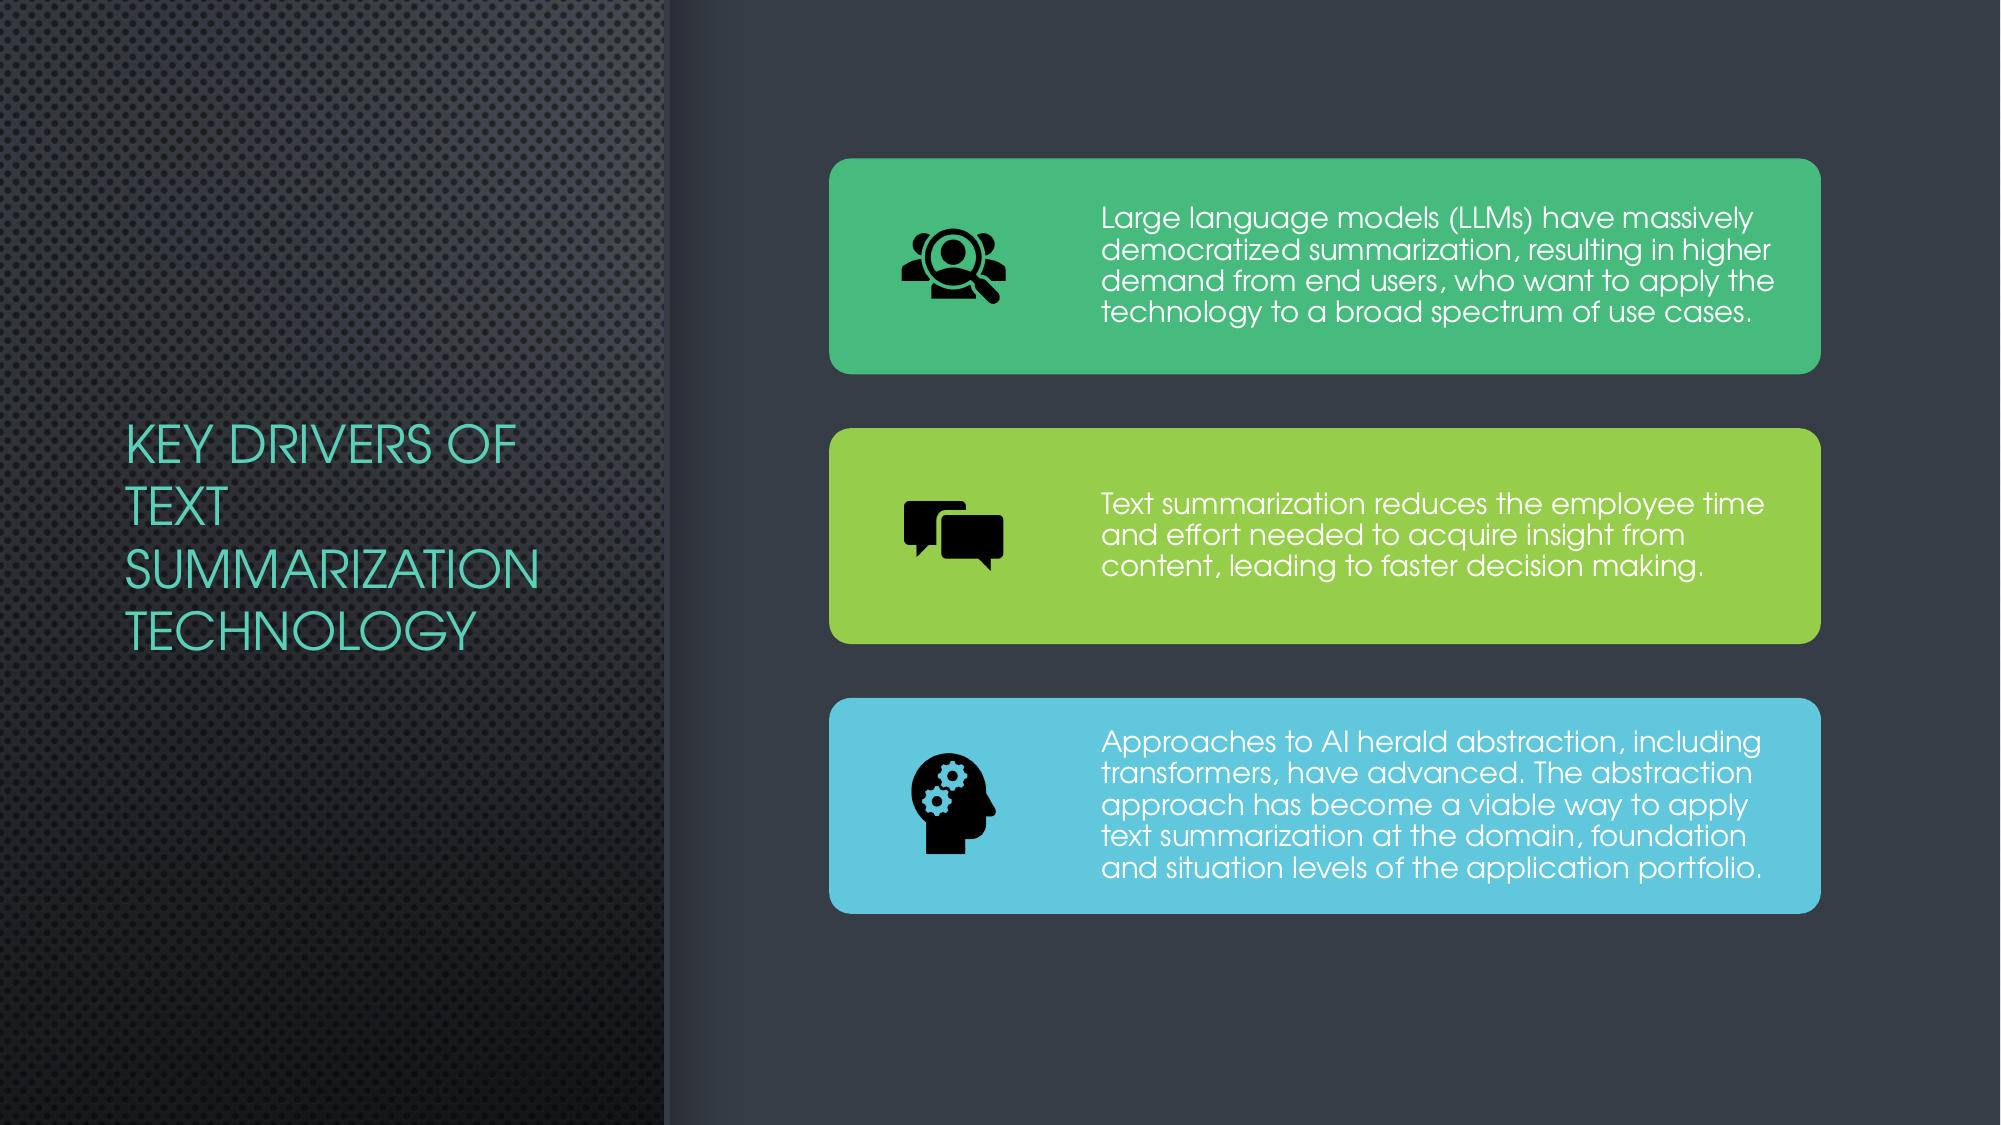

Large language models (LLMs) have massively democratized summarization, resulting in higher demand from end users, who want to apply the technology to a broad spectrum of use cases.
Text summarization reduces the employee time and effort needed to acquire insight from content, leading to faster decision making.
Approaches to AI herald abstraction, including transformers, have advanced. The abstraction approach has become a viable way to apply text summarization at the domain, foundation and situation levels of the application portfolio.
# KEY DRIVERS OF TEXT SUMMARIZATION TECHNOLOGY